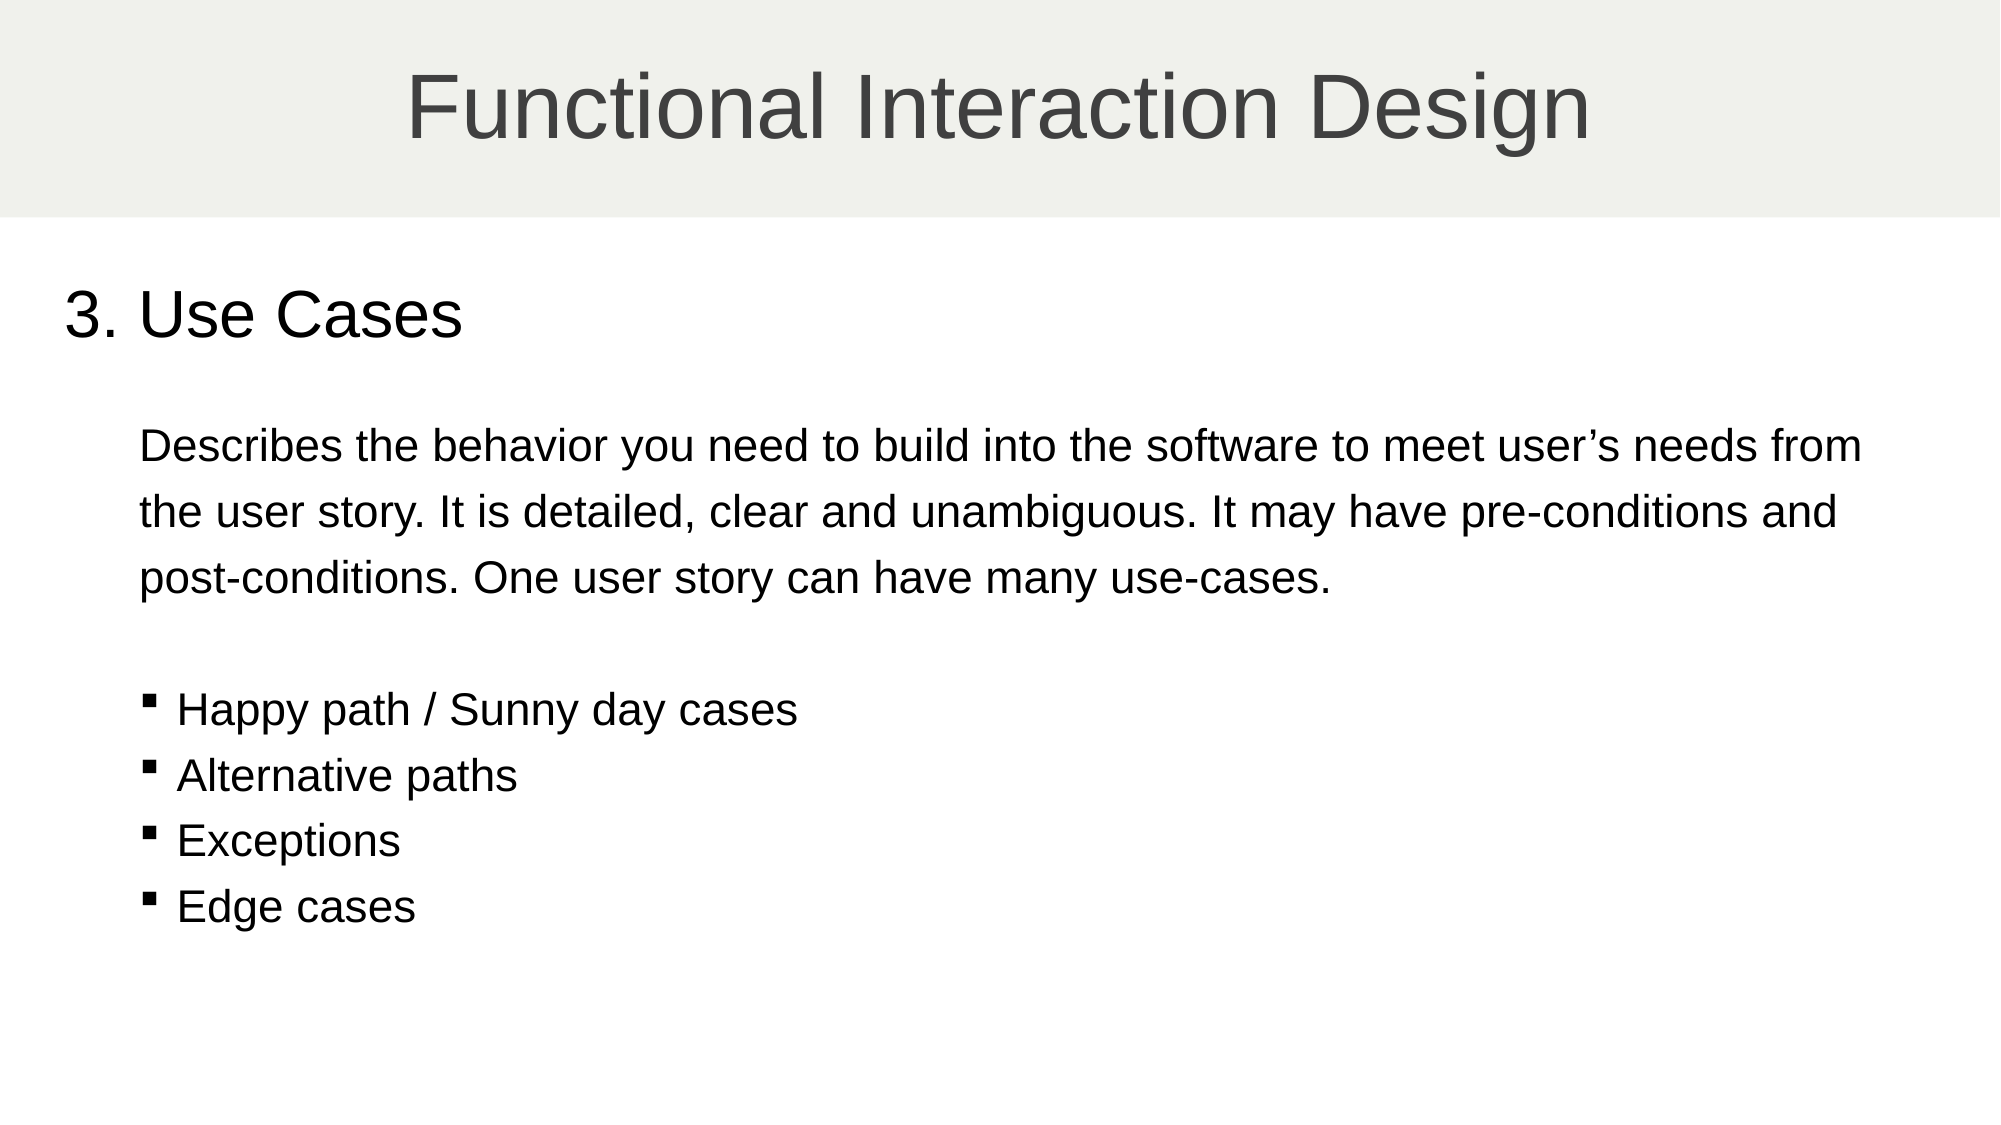

# Functional Interaction Design
3. Use Cases

Describes the behavior you need to build into the software to meet user’s needs from the user story. It is detailed, clear and unambiguous. It may have pre-conditions and post-conditions. One user story can have many use-cases.

Happy path / Sunny day cases
Alternative paths
Exceptions
Edge cases